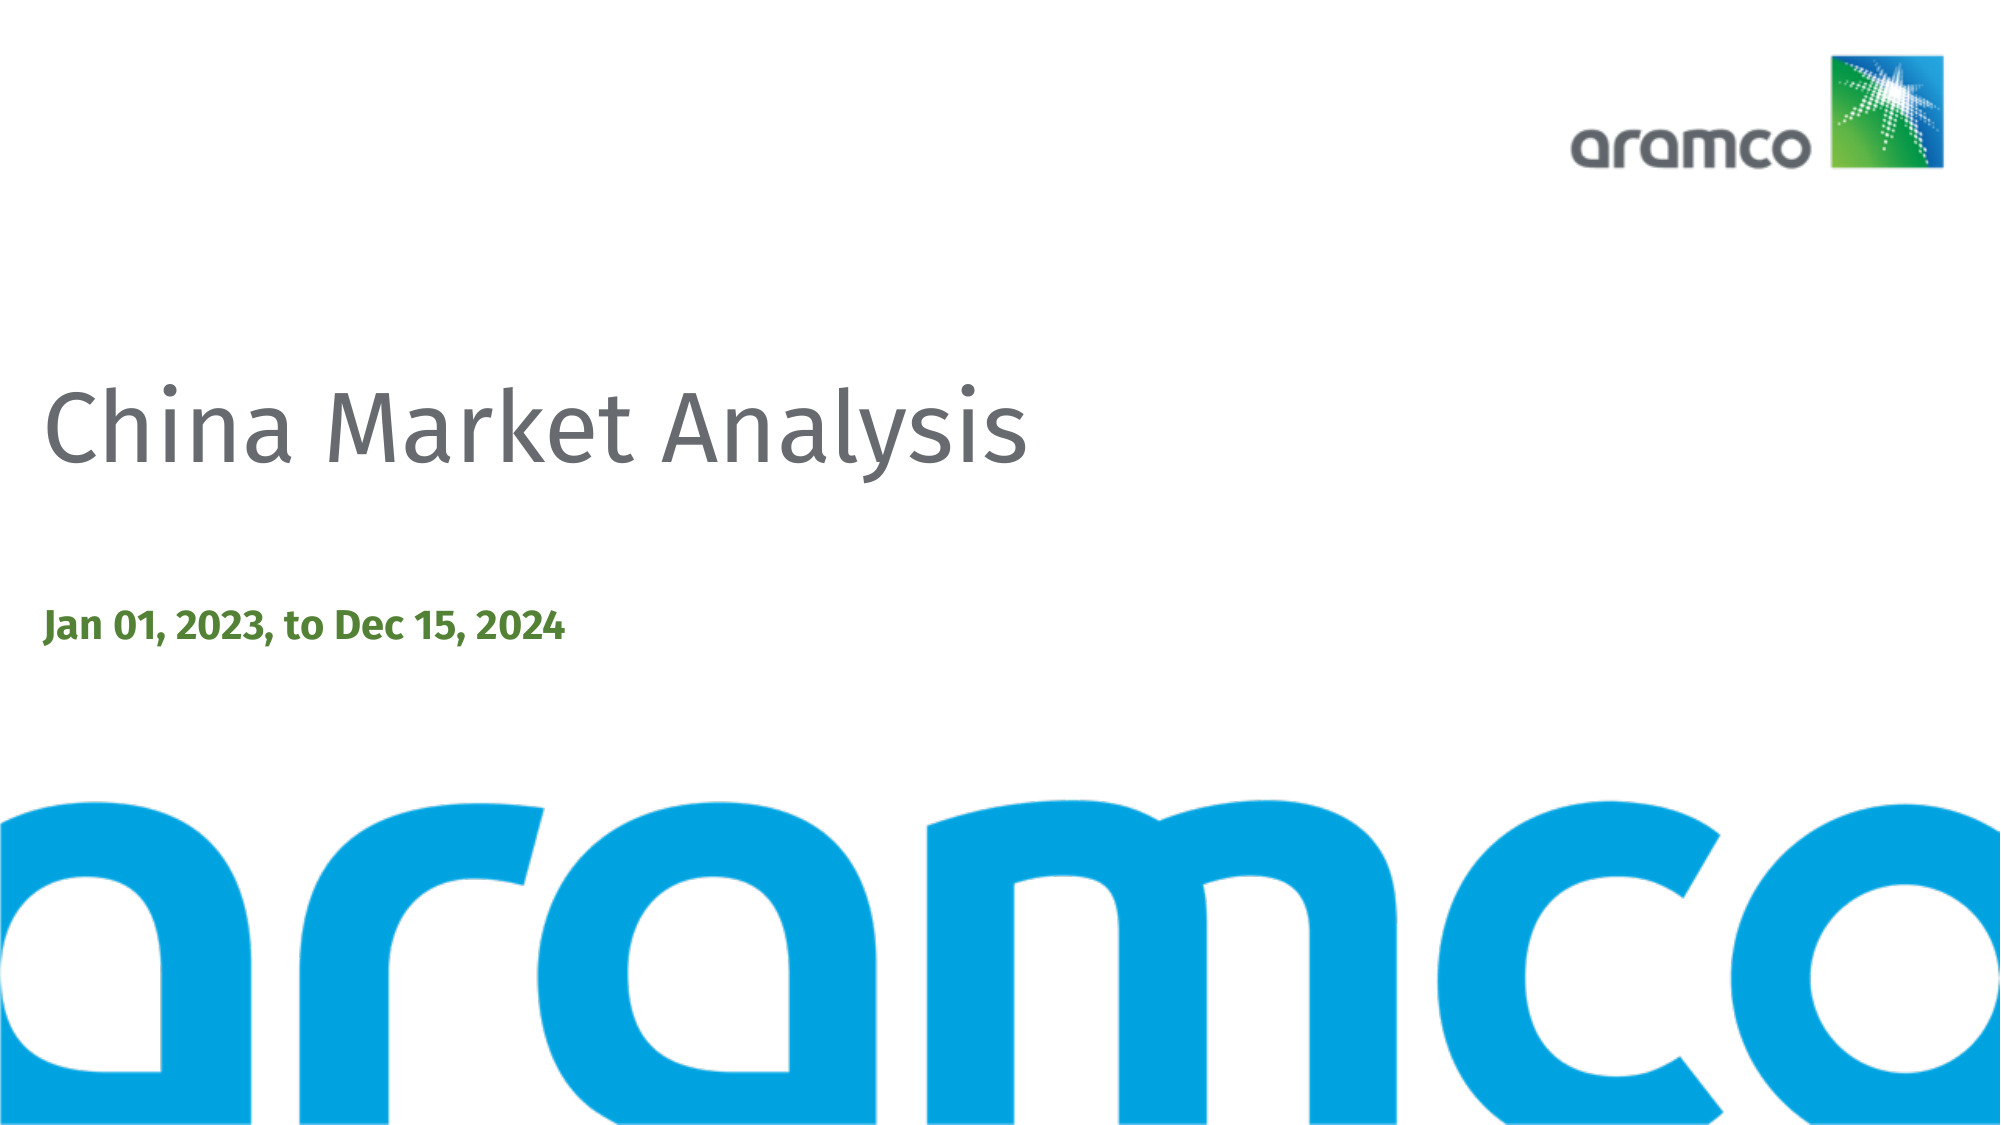

# China Market Analysis
Jan 01, 2023, to Dec 15, 2024